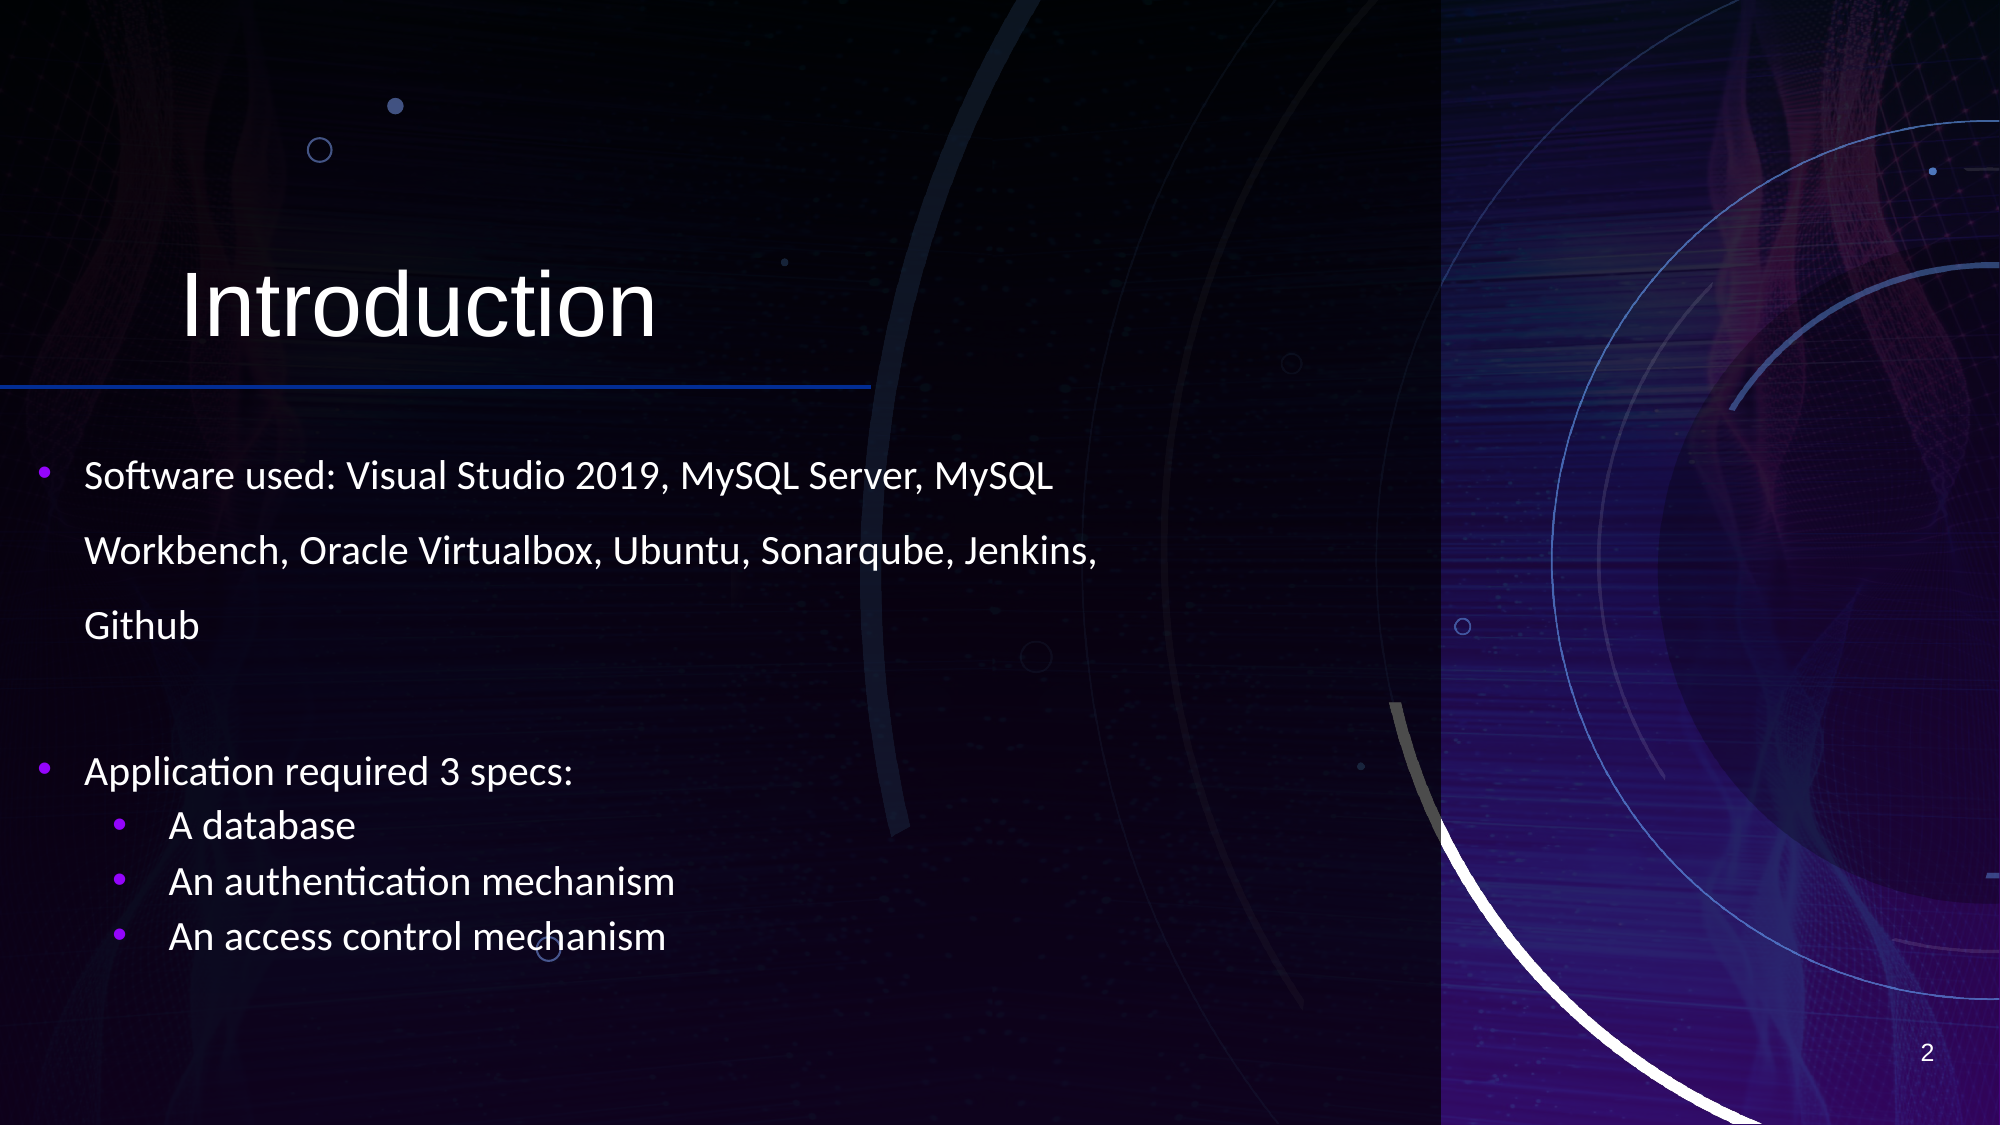

# Introduction
Software used: Visual Studio 2019, MySQL Server, MySQL Workbench, Oracle Virtualbox, Ubuntu, Sonarqube, Jenkins, Github
Application required 3 specs:
A database
An authentication mechanism
An access control mechanism

2